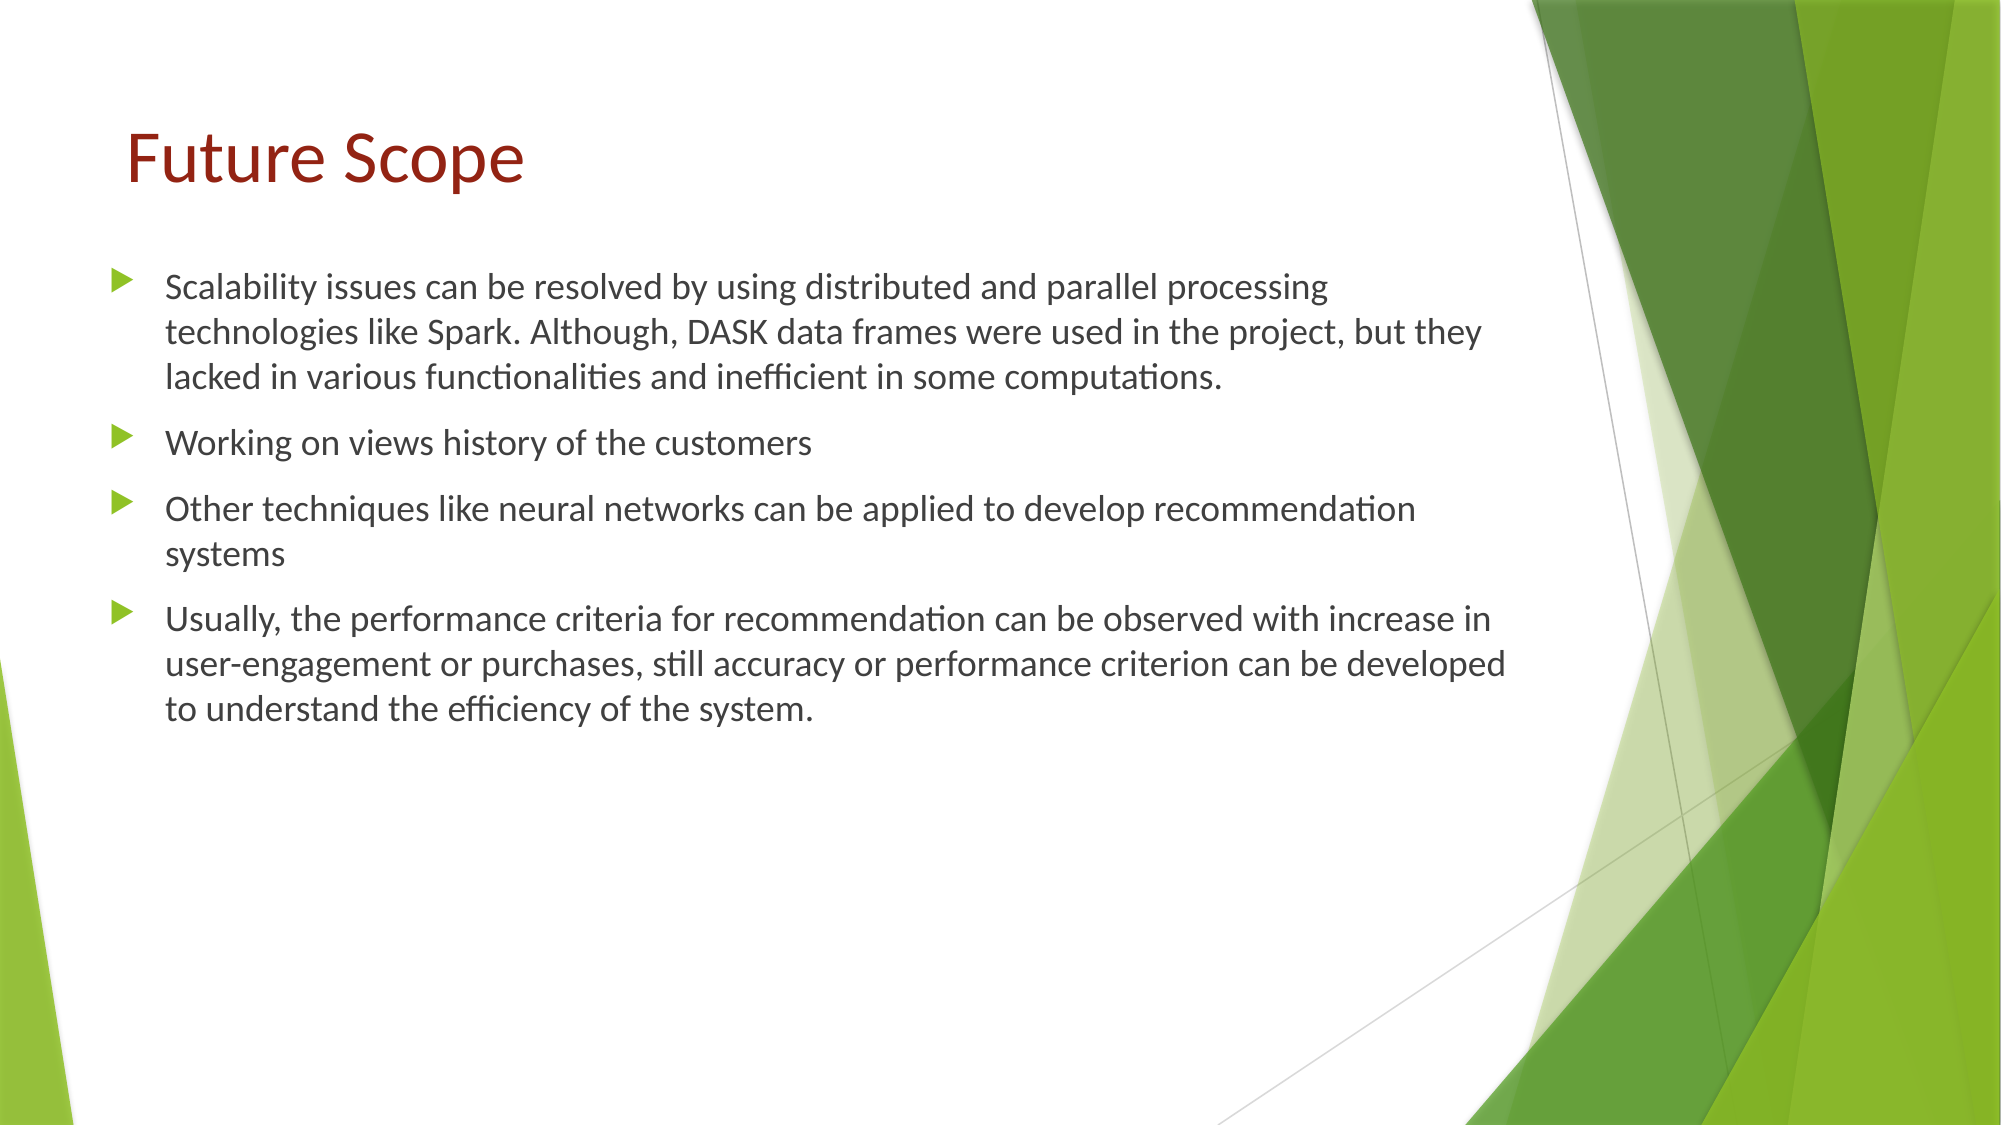

# Future Scope
Scalability issues can be resolved by using distributed and parallel processing technologies like Spark. Although, DASK data frames were used in the project, but they lacked in various functionalities and inefficient in some computations.
Working on views history of the customers
Other techniques like neural networks can be applied to develop recommendation systems
Usually, the performance criteria for recommendation can be observed with increase in user-engagement or purchases, still accuracy or performance criterion can be developed to understand the efficiency of the system.